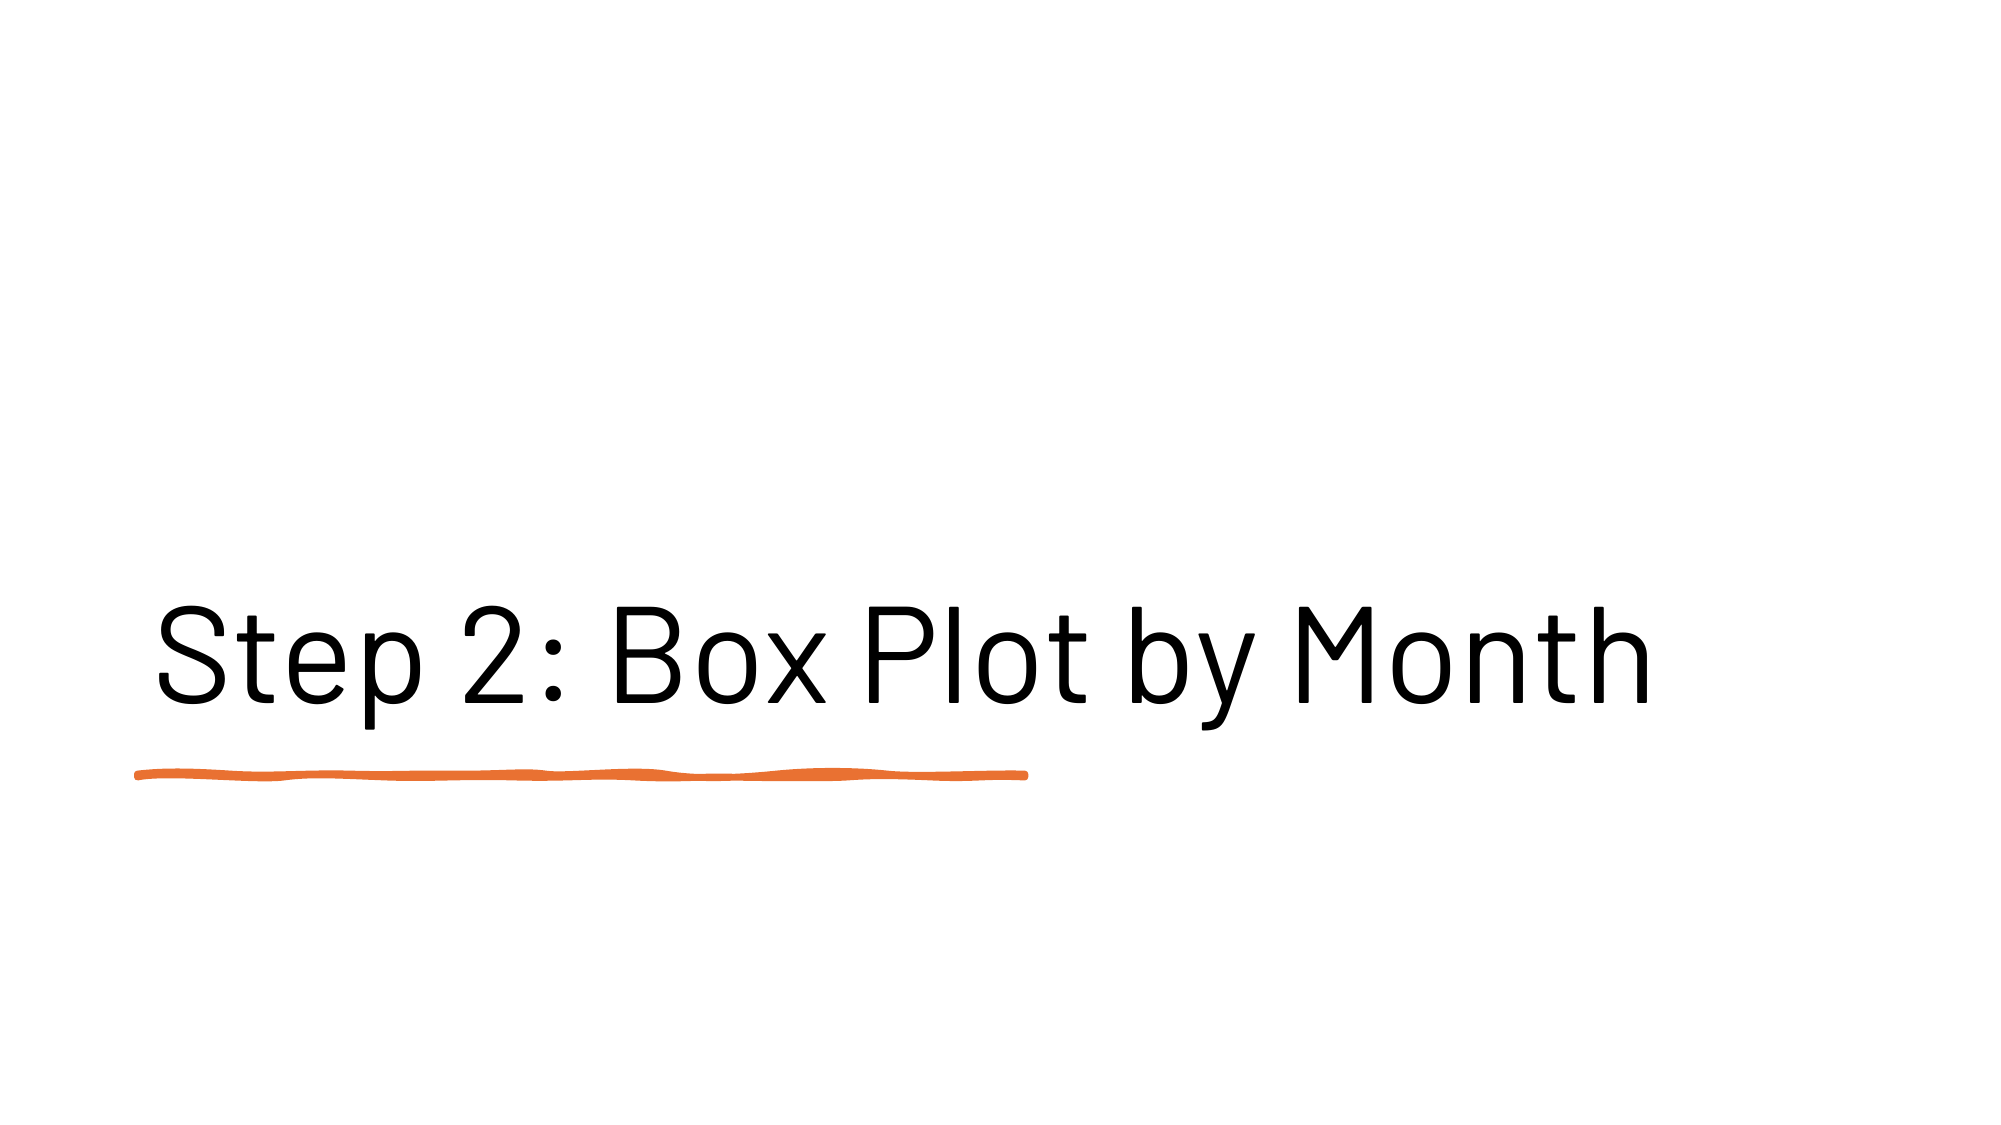

# Step 2: Box Plot by Month